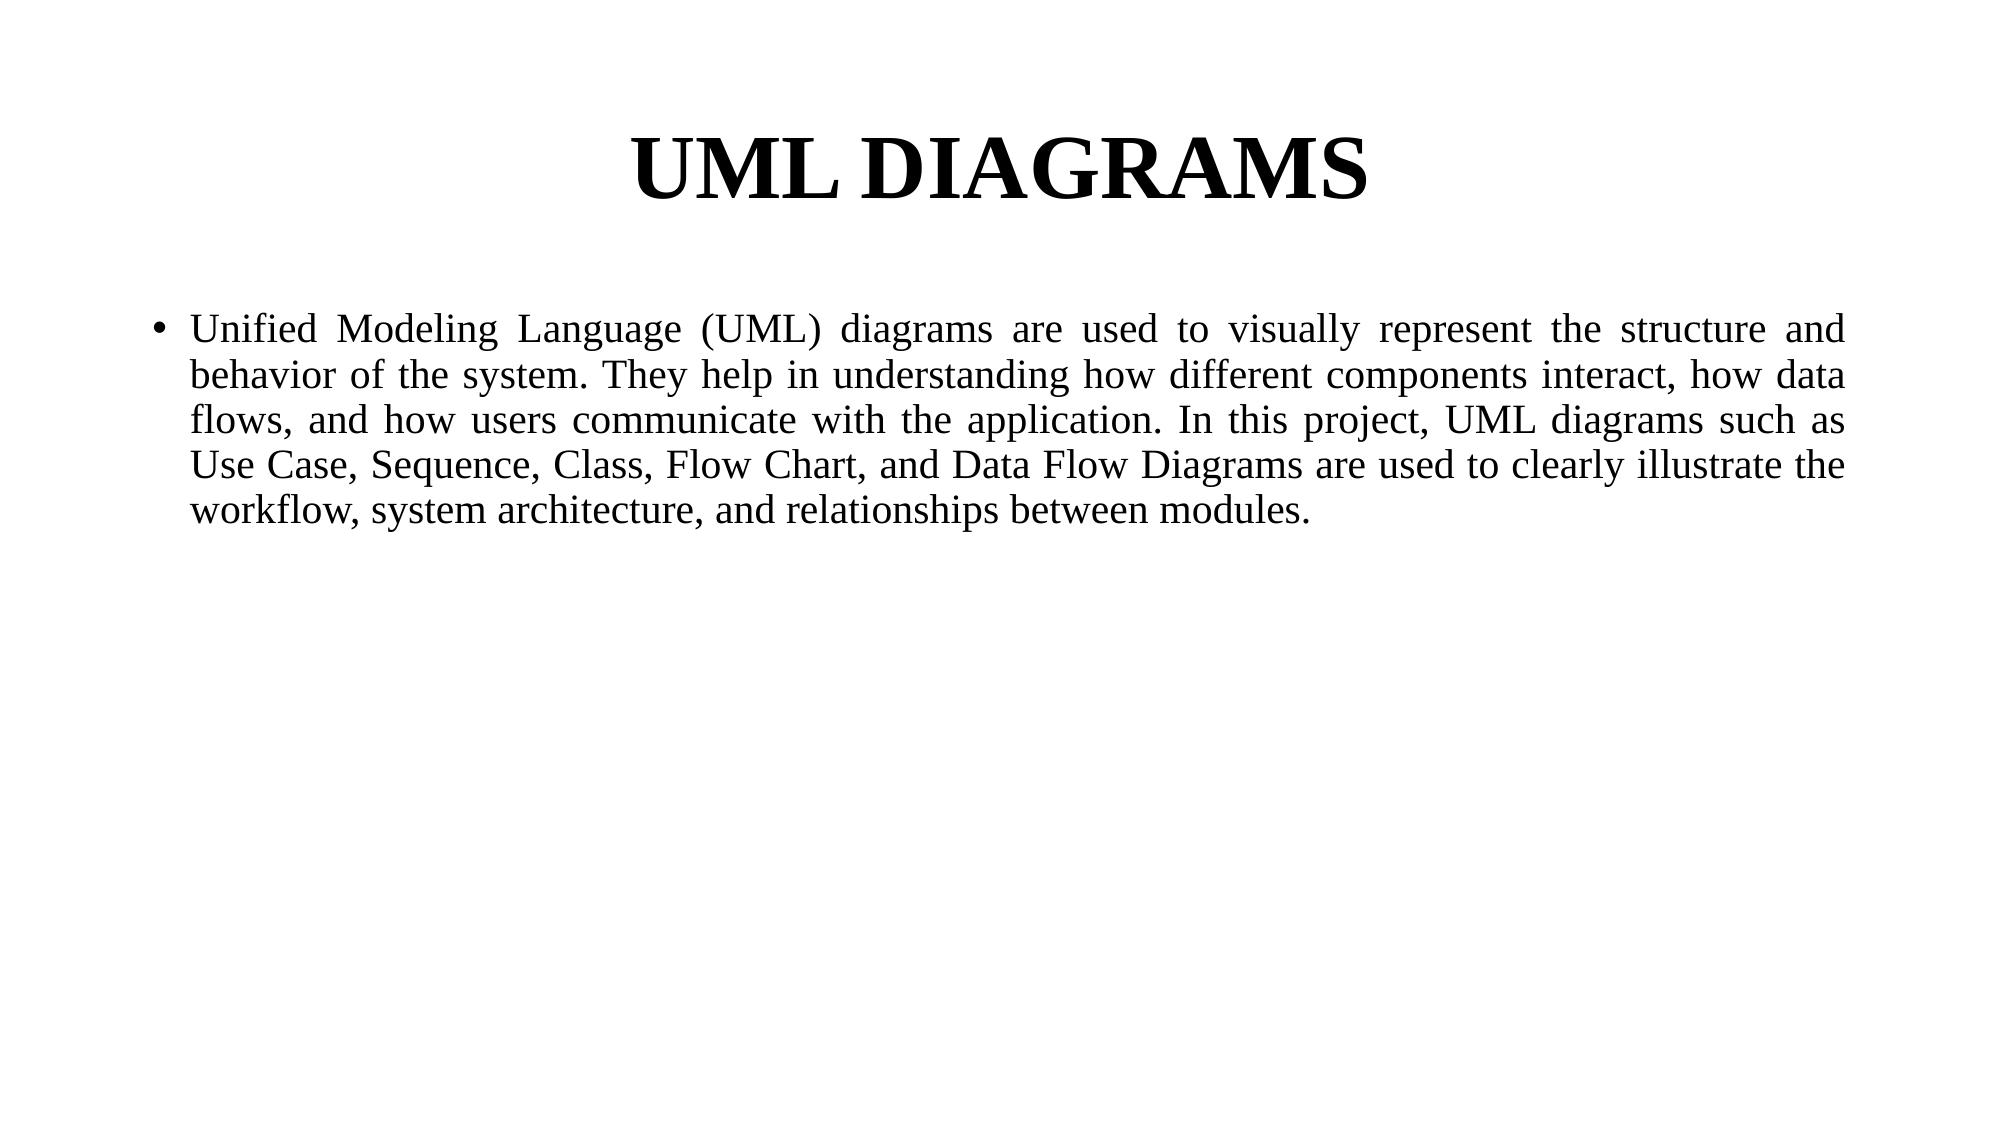

# UML DIAGRAMS
Unified Modeling Language (UML) diagrams are used to visually represent the structure and behavior of the system. They help in understanding how different components interact, how data flows, and how users communicate with the application. In this project, UML diagrams such as Use Case, Sequence, Class, Flow Chart, and Data Flow Diagrams are used to clearly illustrate the workflow, system architecture, and relationships between modules.